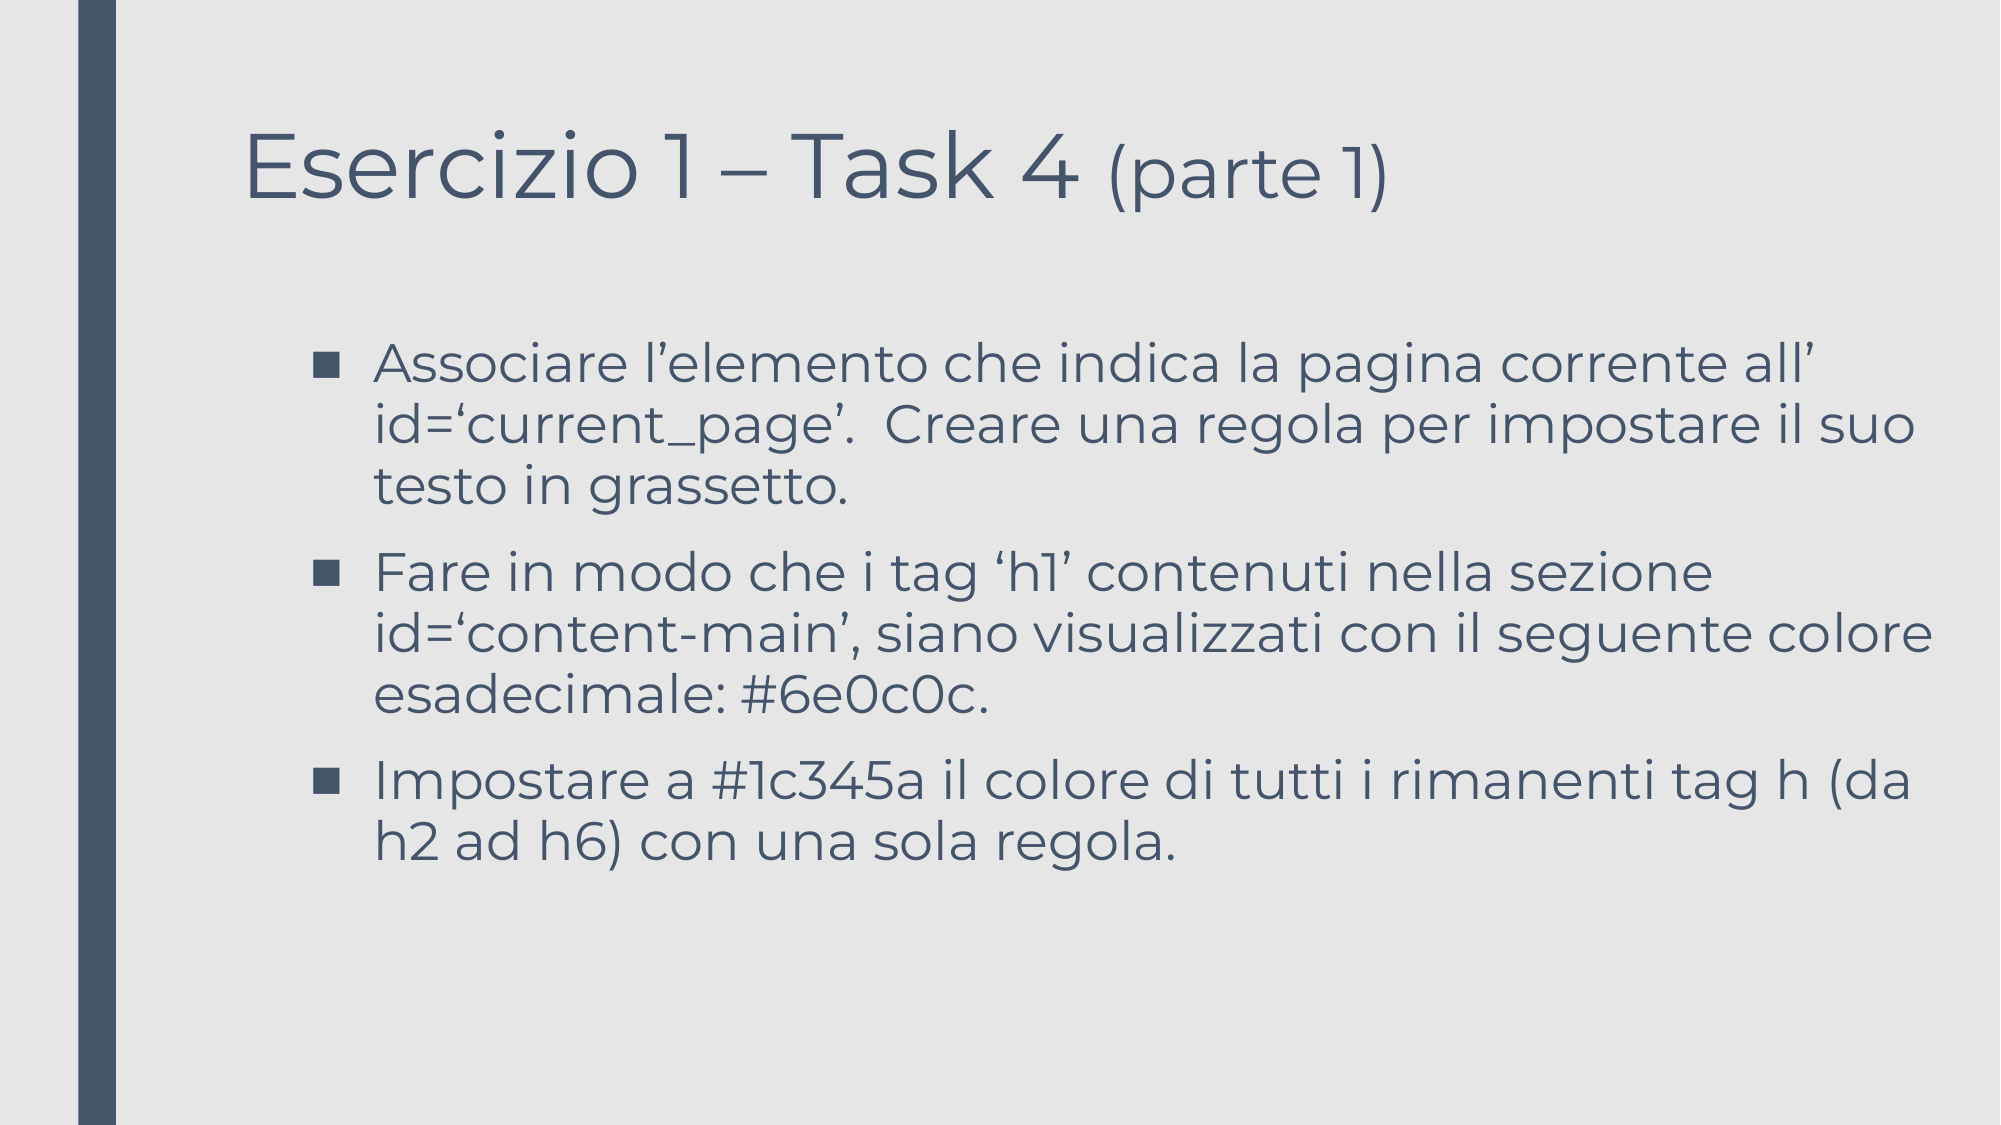

# Esercizio 1 – Task 4 (parte 1)
Associare l’elemento che indica la pagina corrente all’ id=‘current_page’.  Creare una regola per impostare il suo testo in grassetto.
Fare in modo che i tag ‘h1’ contenuti nella sezione id=‘content-main’, siano visualizzati con il seguente colore esadecimale: #6e0c0c.
Impostare a #1c345a il colore di tutti i rimanenti tag h (da h2 ad h6) con una sola regola.